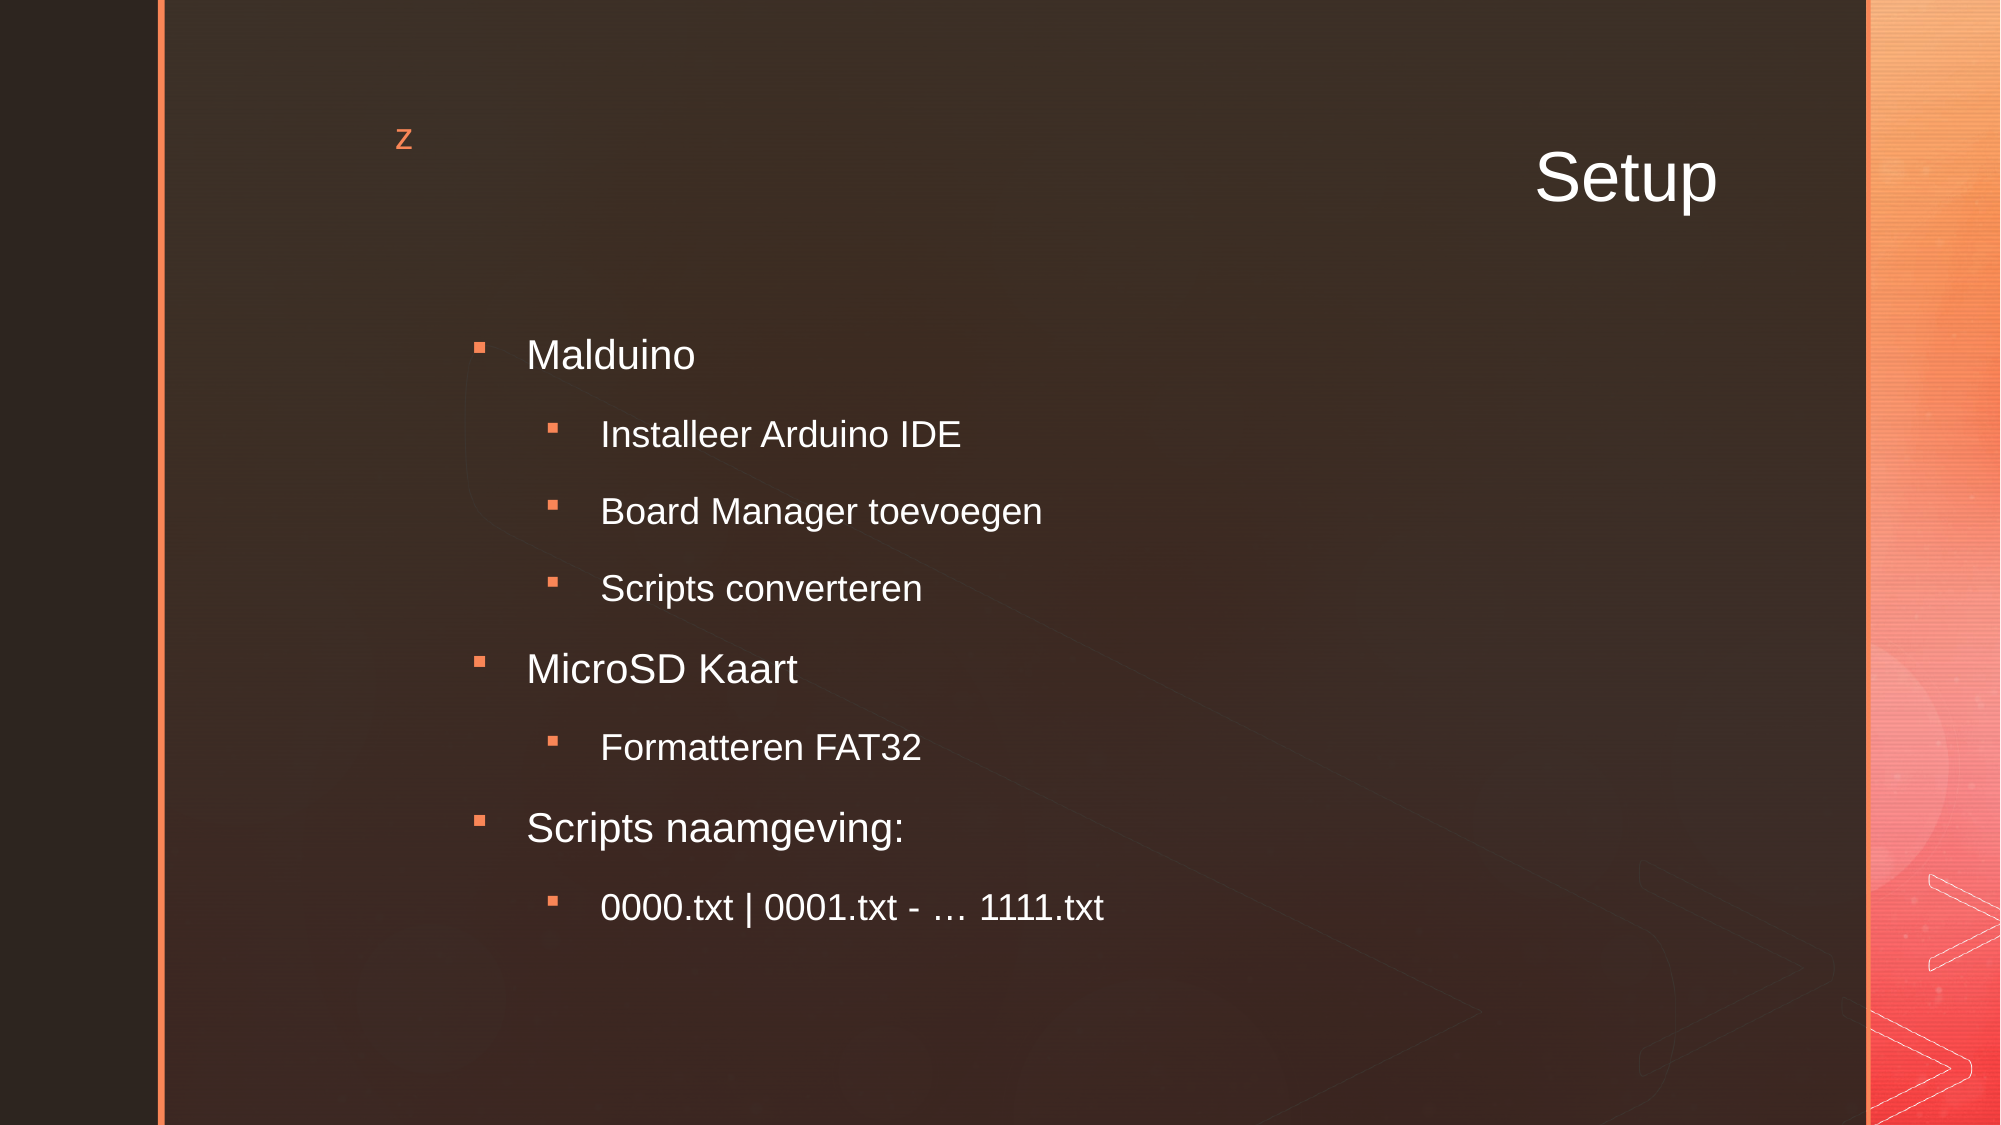

# Setup
Malduino
Installeer Arduino IDE
Board Manager toevoegen
Scripts converteren
MicroSD Kaart
Formatteren FAT32
Scripts naamgeving:
0000.txt | 0001.txt - … 1111.txt